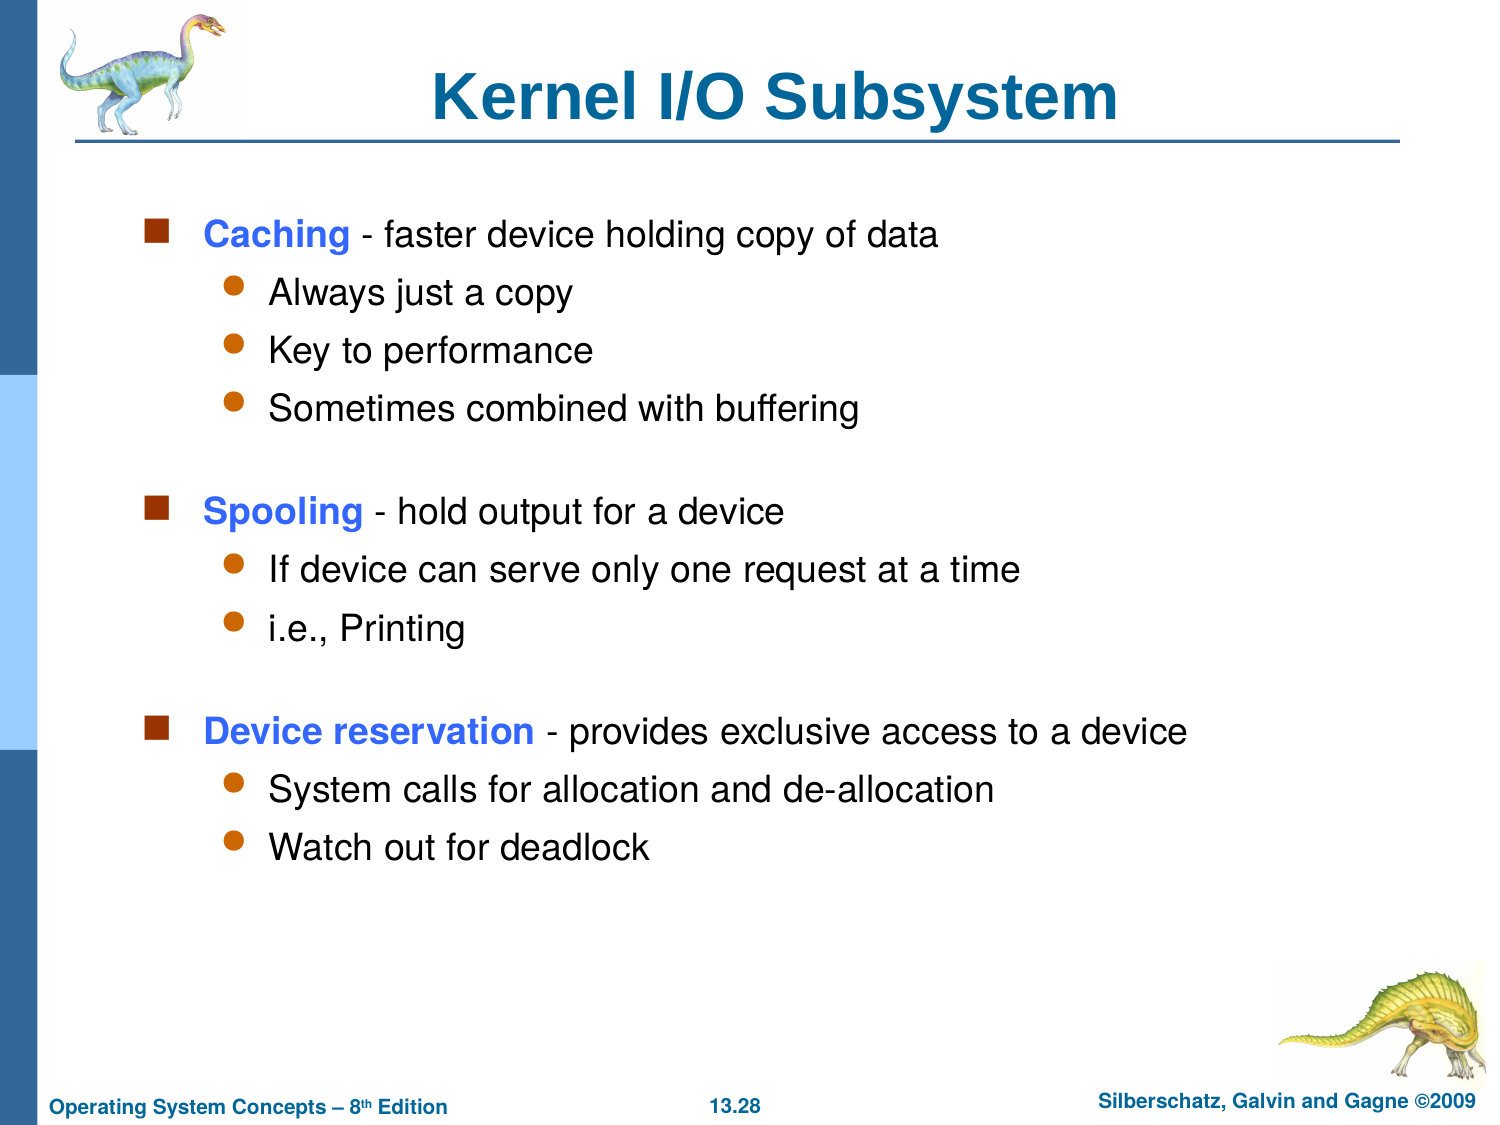

# Kernel I/O Subsystem
Caching - faster device holding copy of data
Always just a copy
Key to performance
Sometimes combined with buffering
Spooling - hold output for a device
If device can serve only one request at a time
i.e., Printing
Device reservation - provides exclusive access to a device
System calls for allocation and de-allocation
Watch out for deadlock